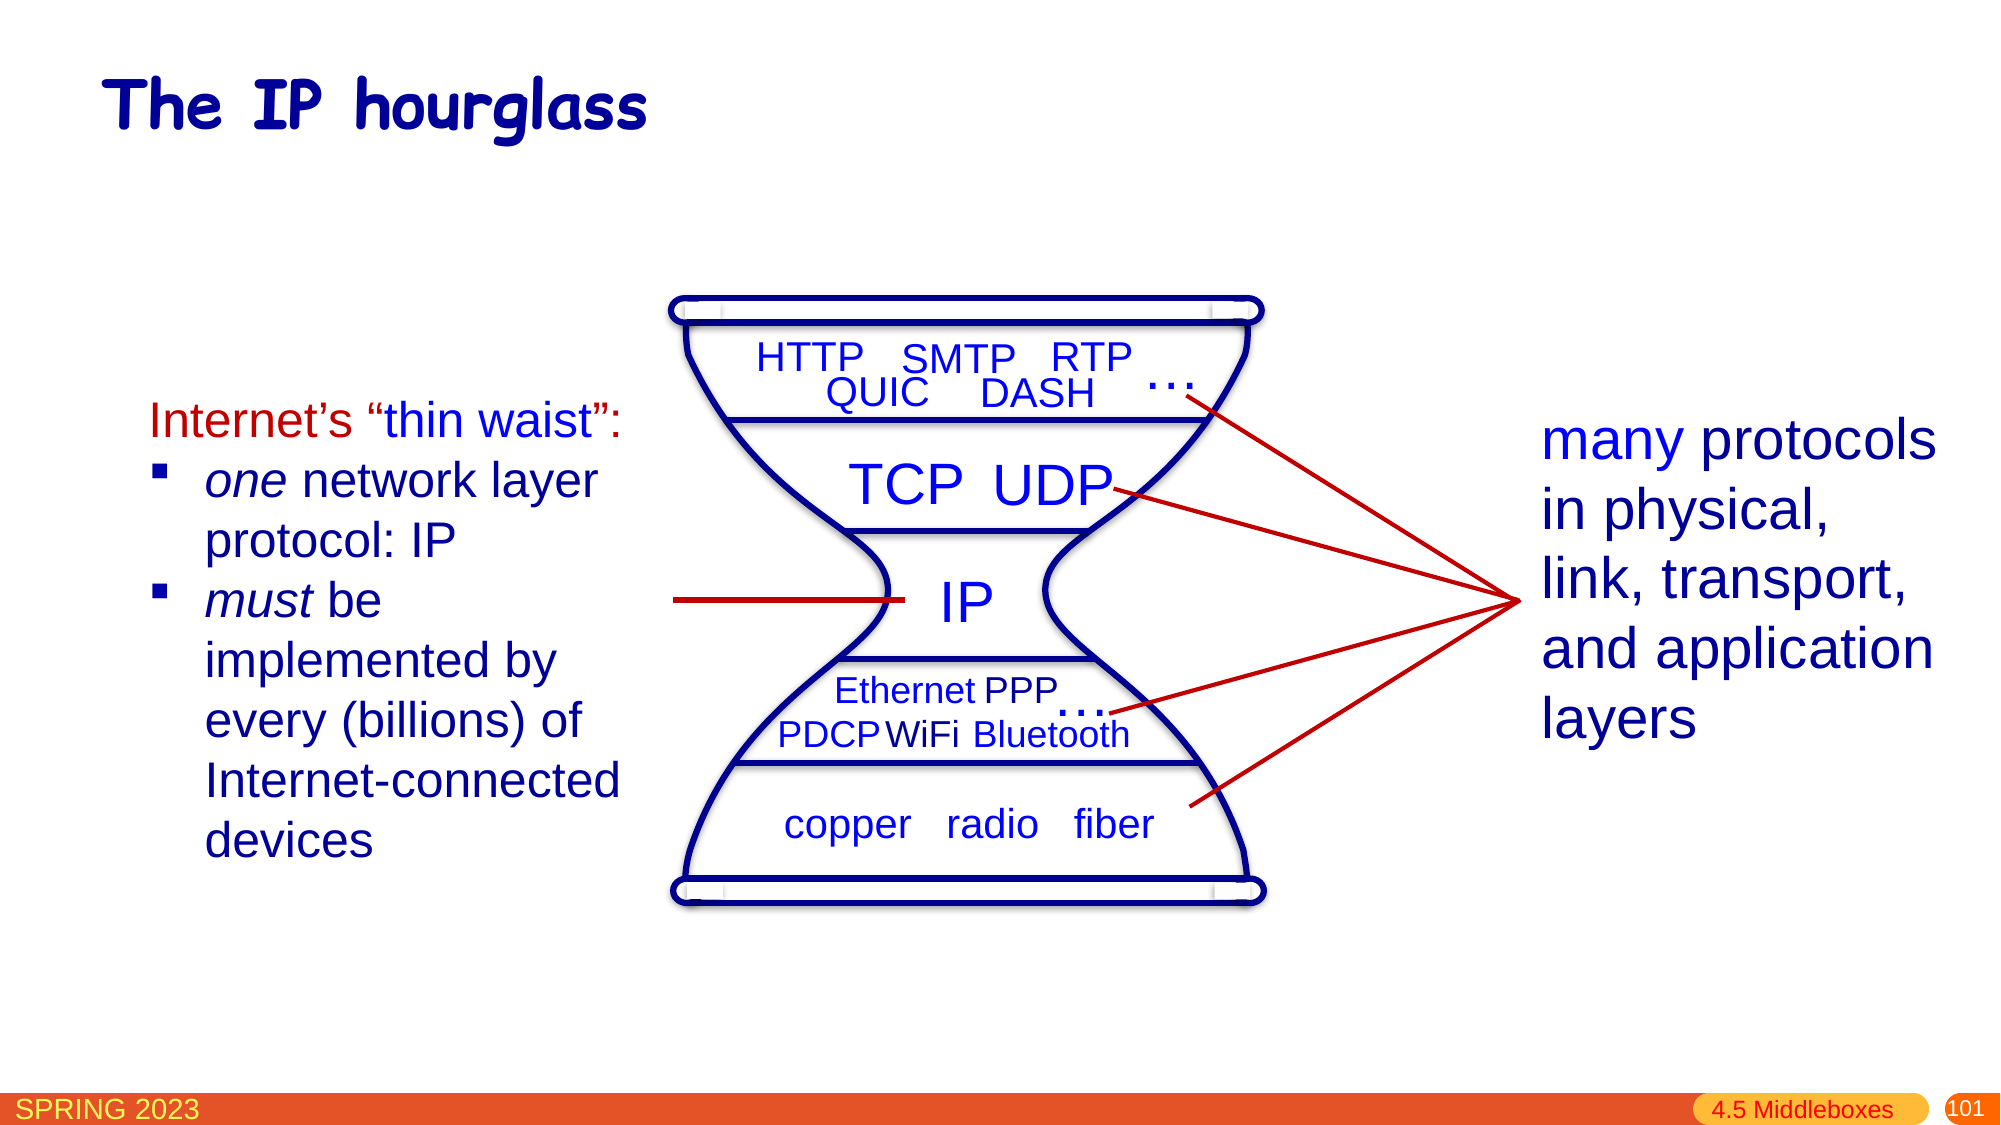

# The IP hourglass

HTTP
RTP
…
SMTP
QUIC
DASH
TCP
UDP
IP
…
Ethernet
PPP
Bluetooth
WiFi
PDCP
copper   radio   fiber

Internet’s “thin waist”:
one network layer protocol: IP
must be implemented by every (billions) of Internet-connected devices
many protocols in physical, link, transport, and application layers
4.5 Middleboxes